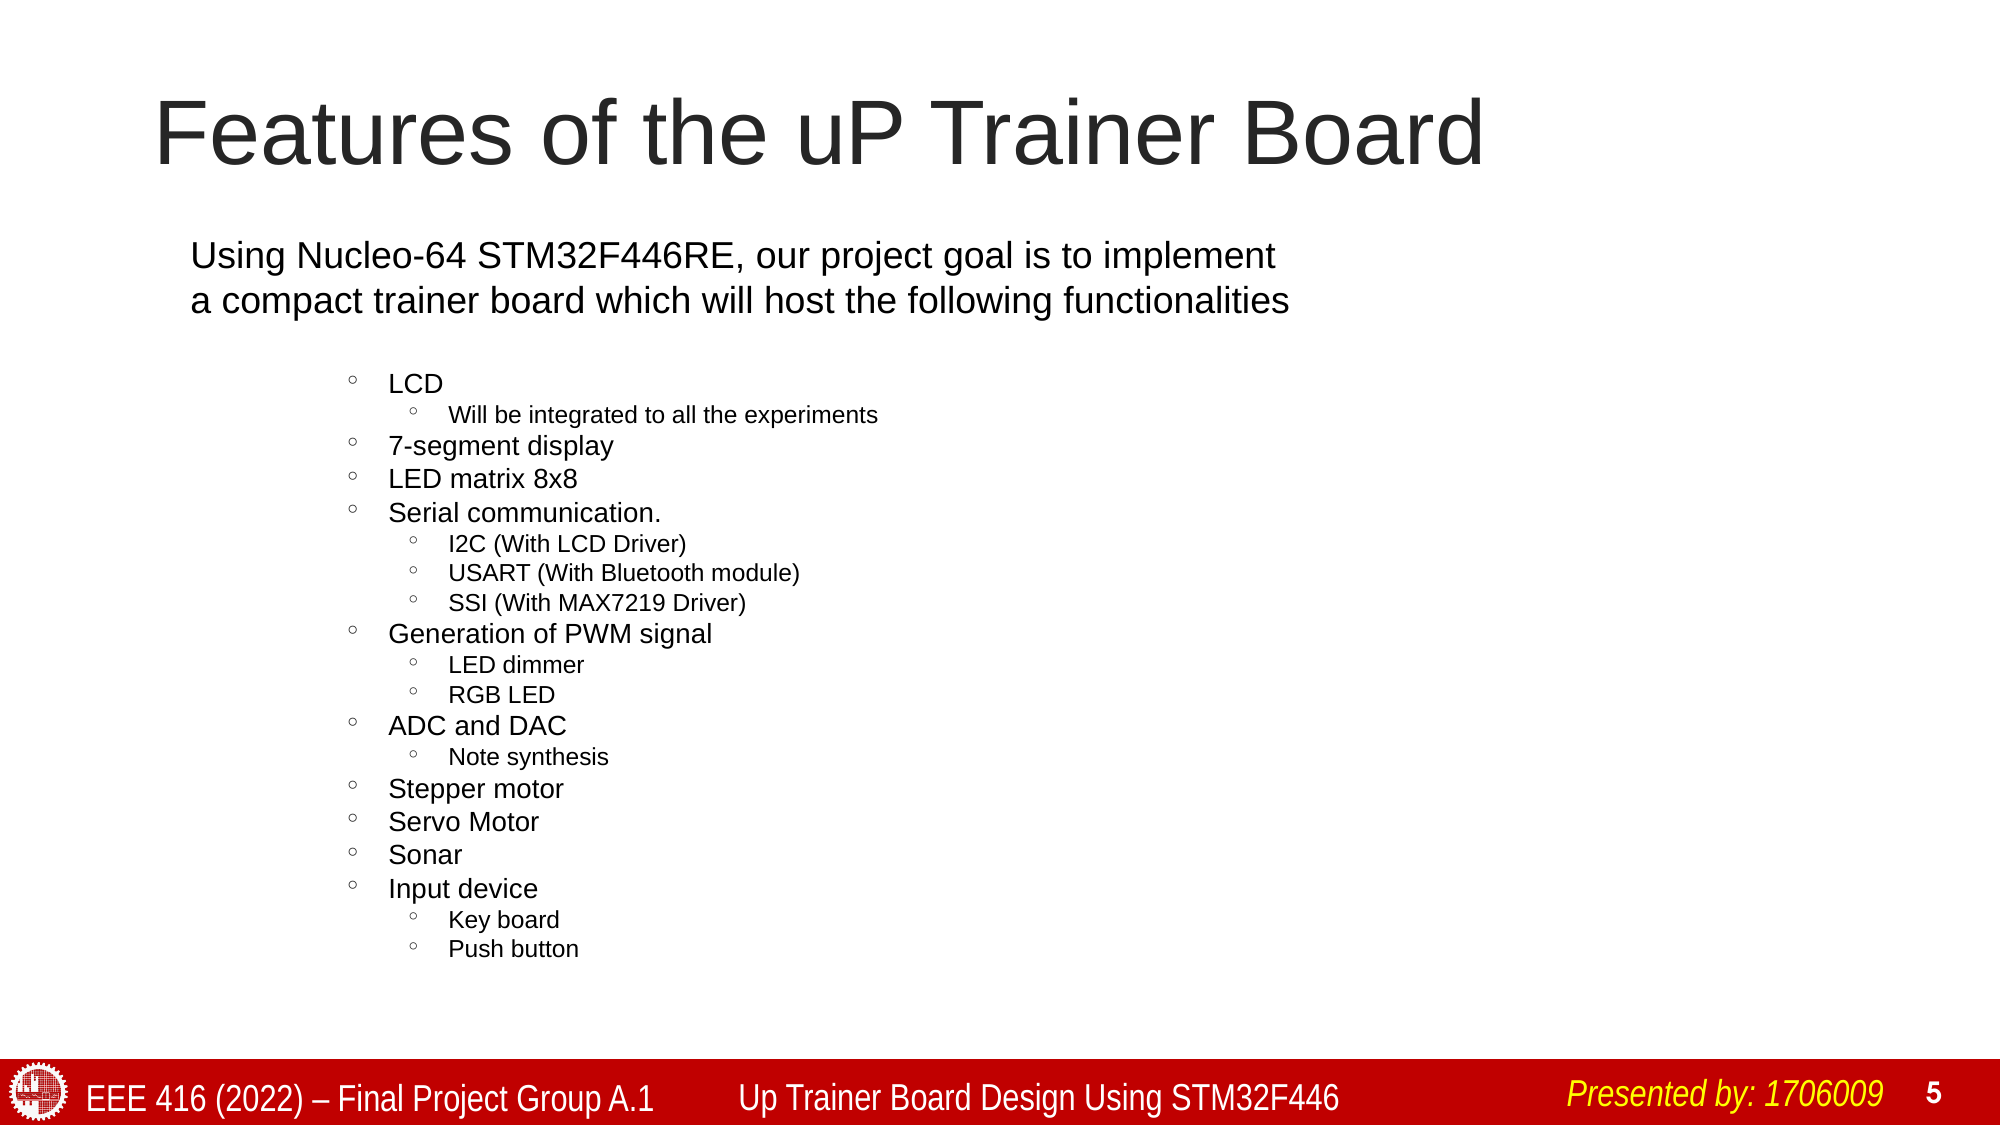

# Features of the uP Trainer Board
Using Nucleo-64 STM32F446RE, our project goal is to implement a compact trainer board which will host the following functionalities
LCD
Will be integrated to all the experiments
7-segment display
LED matrix 8x8
Serial communication.
I2C (With LCD Driver)
USART (With Bluetooth module)
SSI (With MAX7219 Driver)
Generation of PWM signal
LED dimmer
RGB LED
ADC and DAC
Note synthesis
Stepper motor
Servo Motor
Sonar
Input device
Key board
Push button
Presented by: 1706009
Up Trainer Board Design Using STM32F446
EEE 416 (2022) – Final Project Group A.1
5